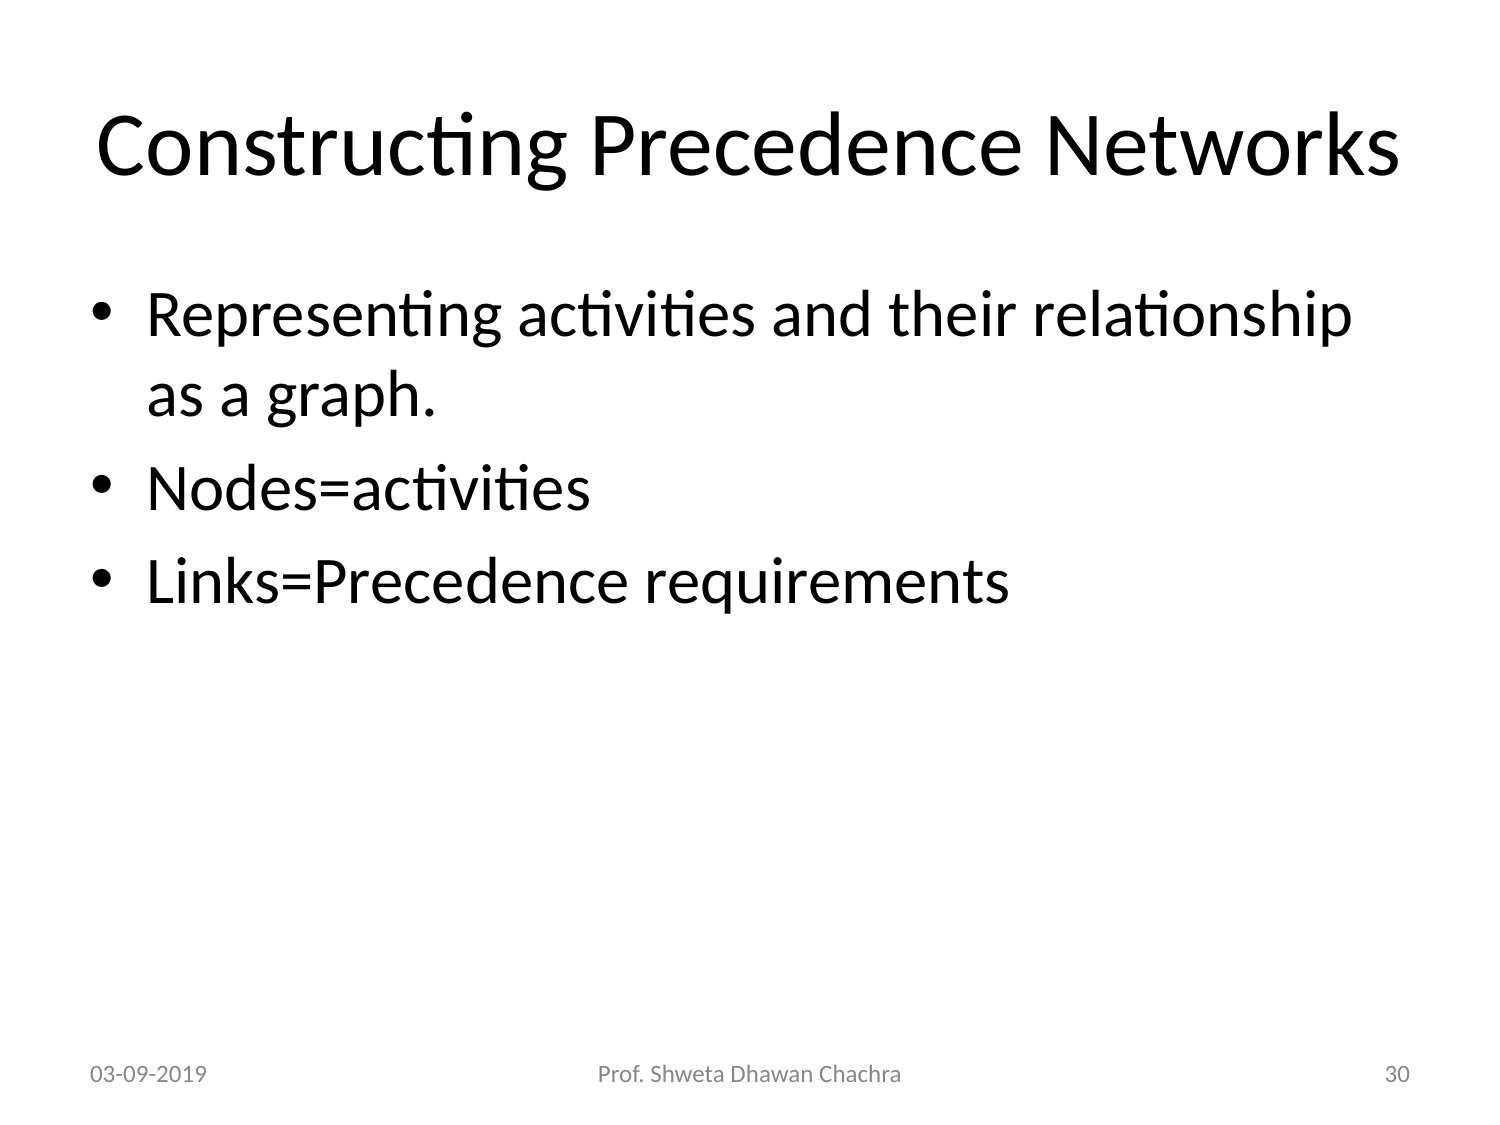

# Constructing Precedence Networks
Representing activities and their relationship as a graph.
Nodes=activities
Links=Precedence requirements
03-09-2019
Prof. Shweta Dhawan Chachra
30